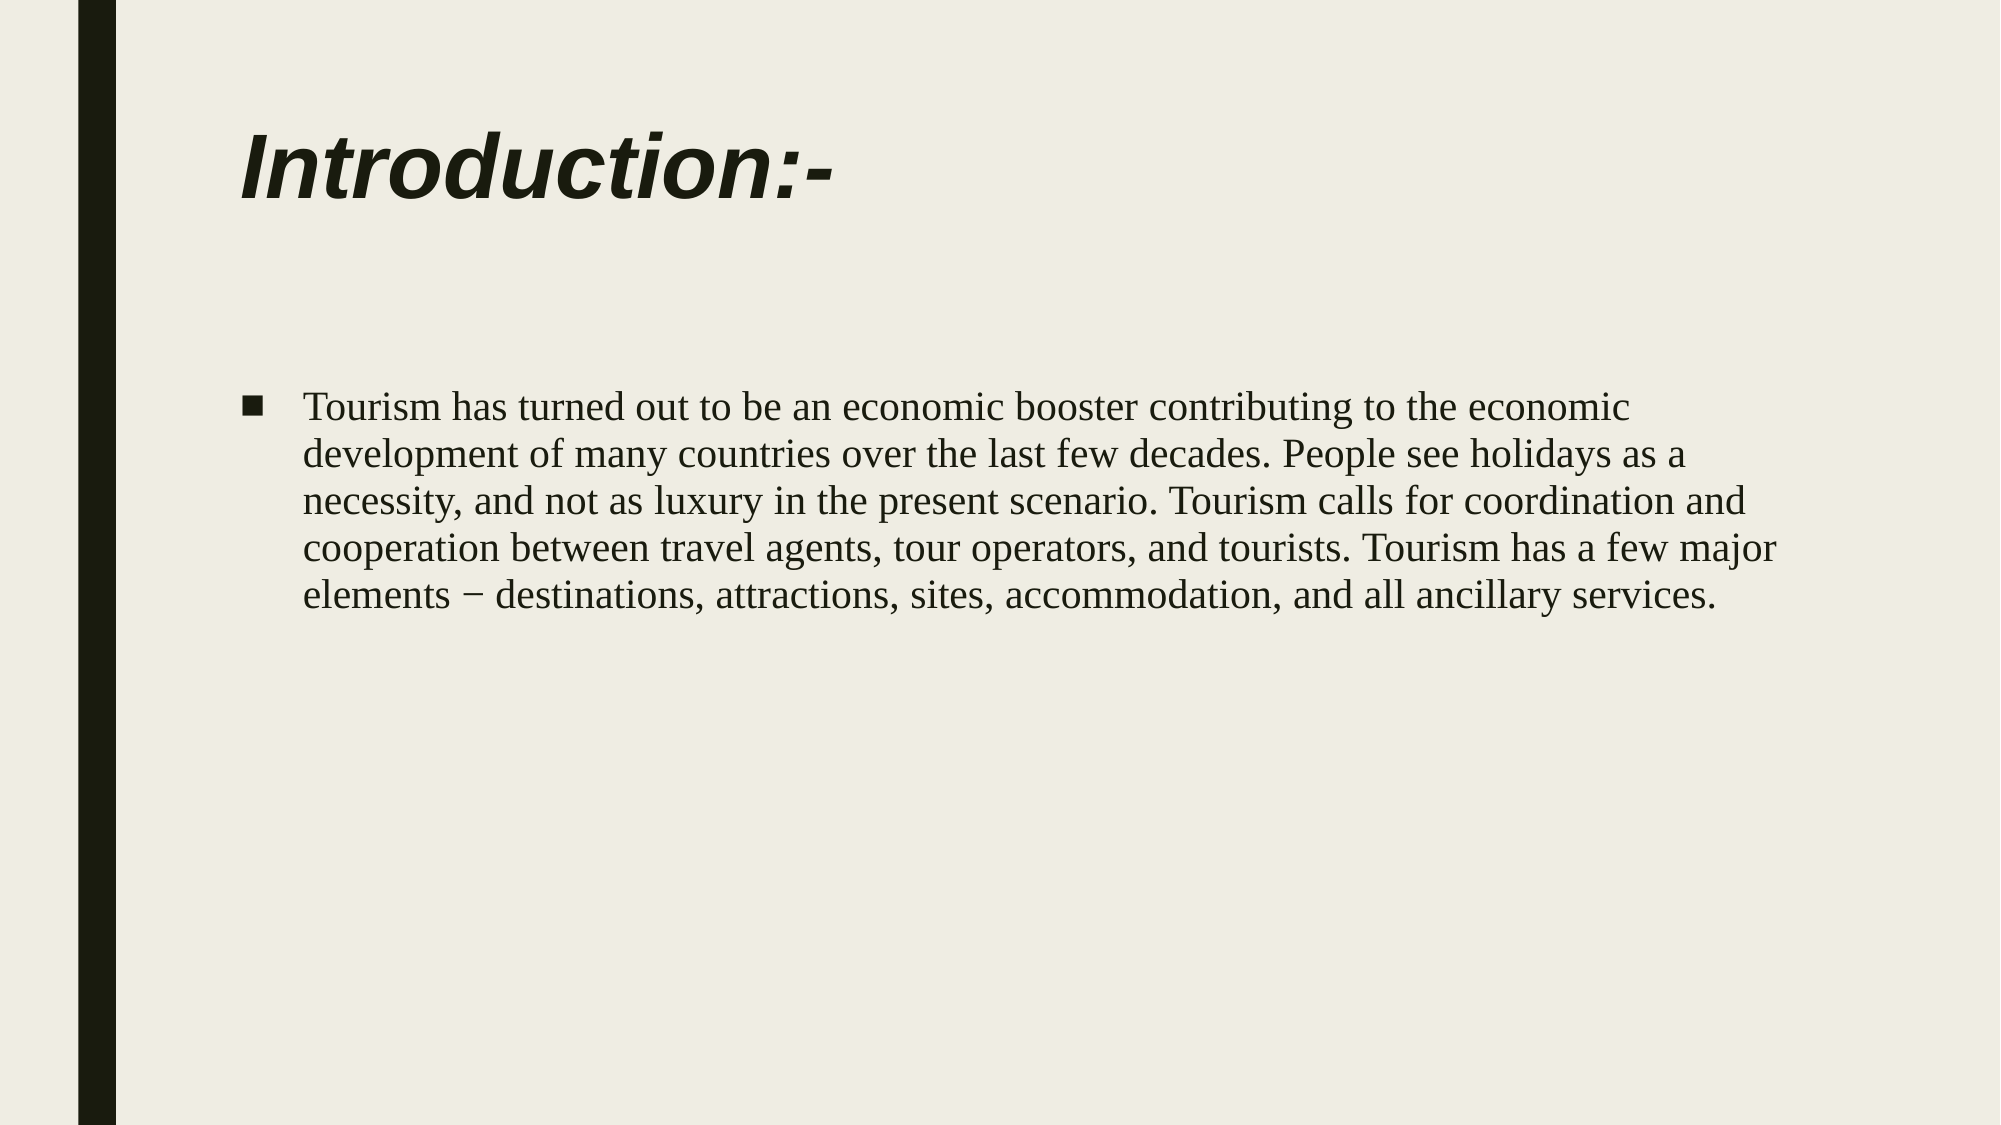

# Introduction:-
Tourism has turned out to be an economic booster contributing to the economic development of many countries over the last few decades. People see holidays as a necessity, and not as luxury in the present scenario. Tourism calls for coordination and cooperation between travel agents, tour operators, and tourists. Tourism has a few major elements − destinations, attractions, sites, accommodation, and all ancillary services.